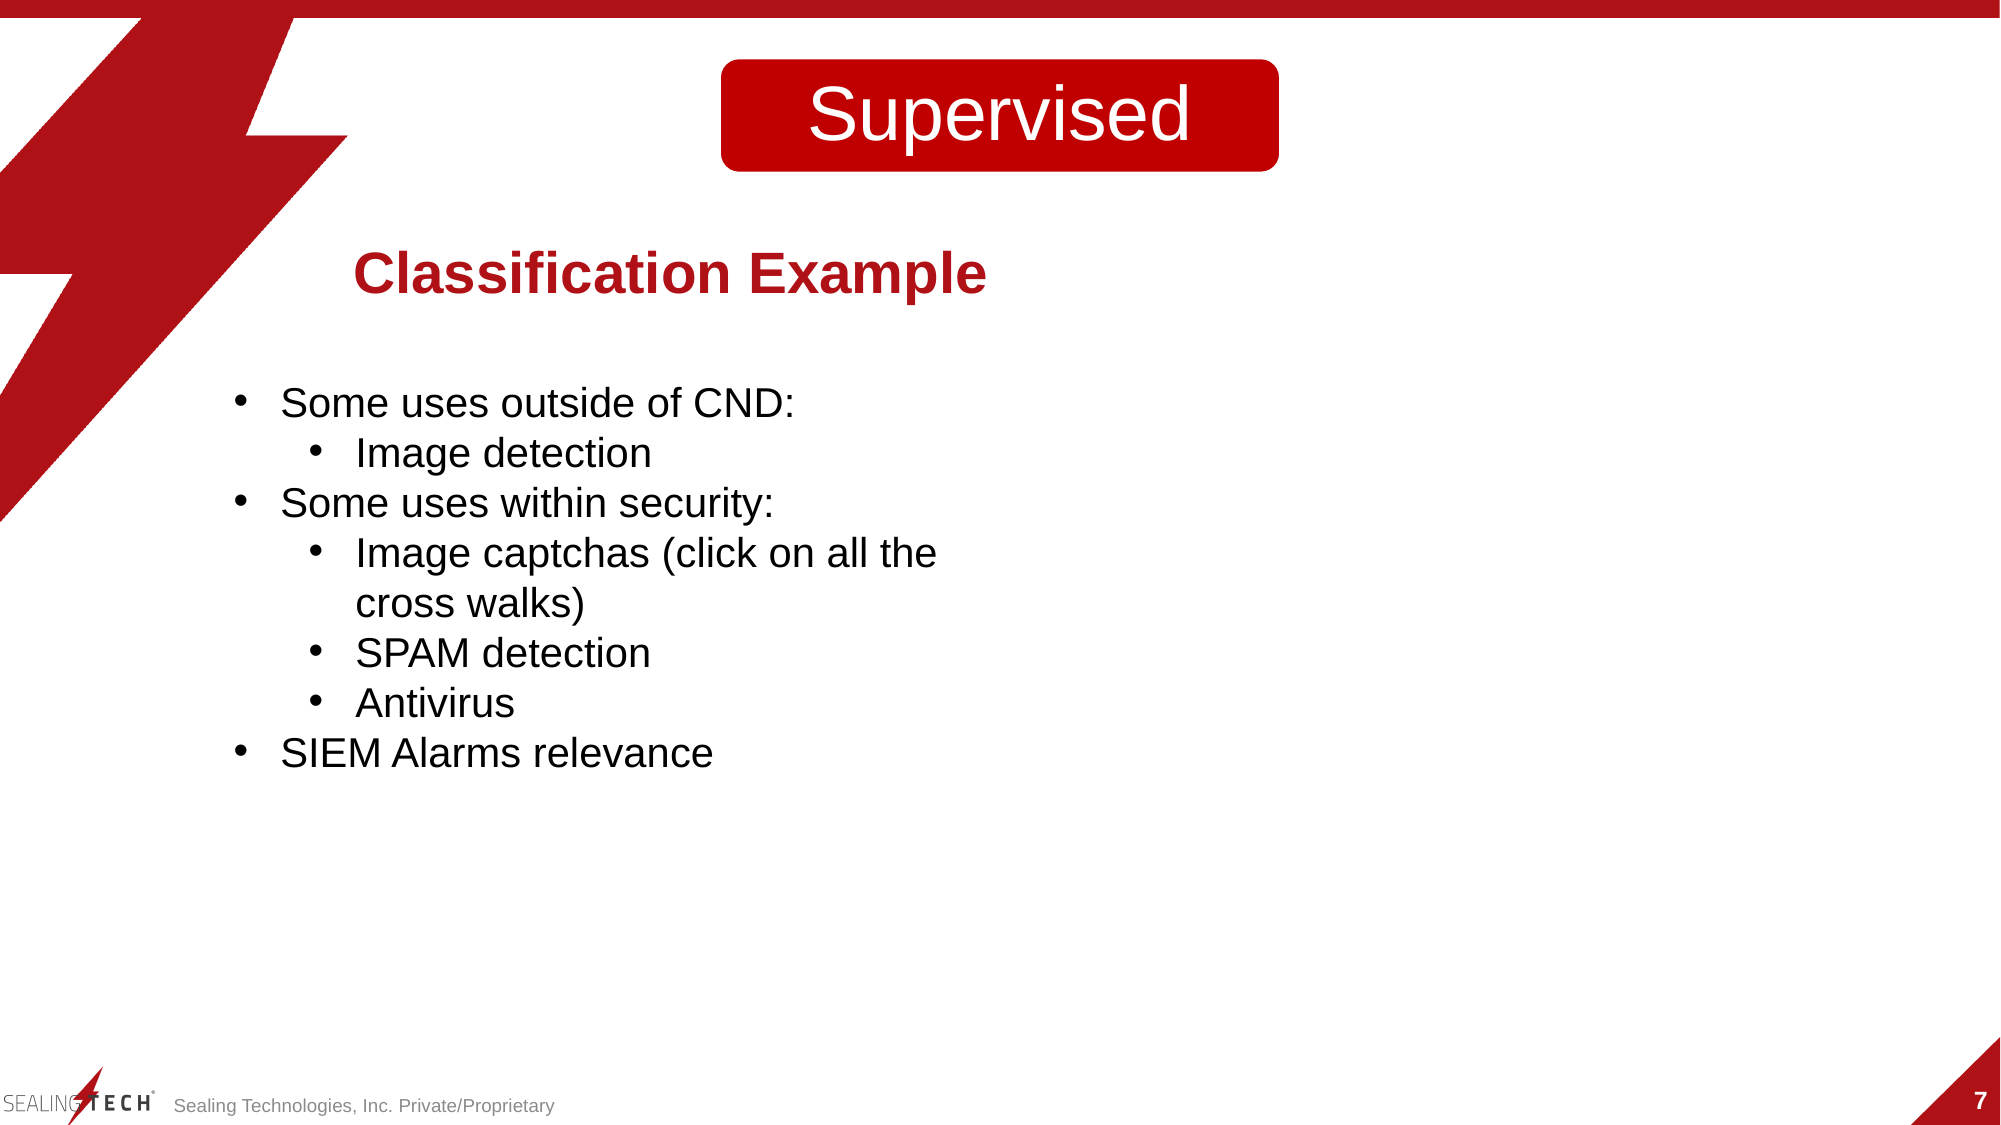

Supervised
Classification Example
Some uses outside of CND:
Image detection
Some uses within security:
Image captchas (click on all the cross walks)
SPAM detection
Antivirus
SIEM Alarms relevance